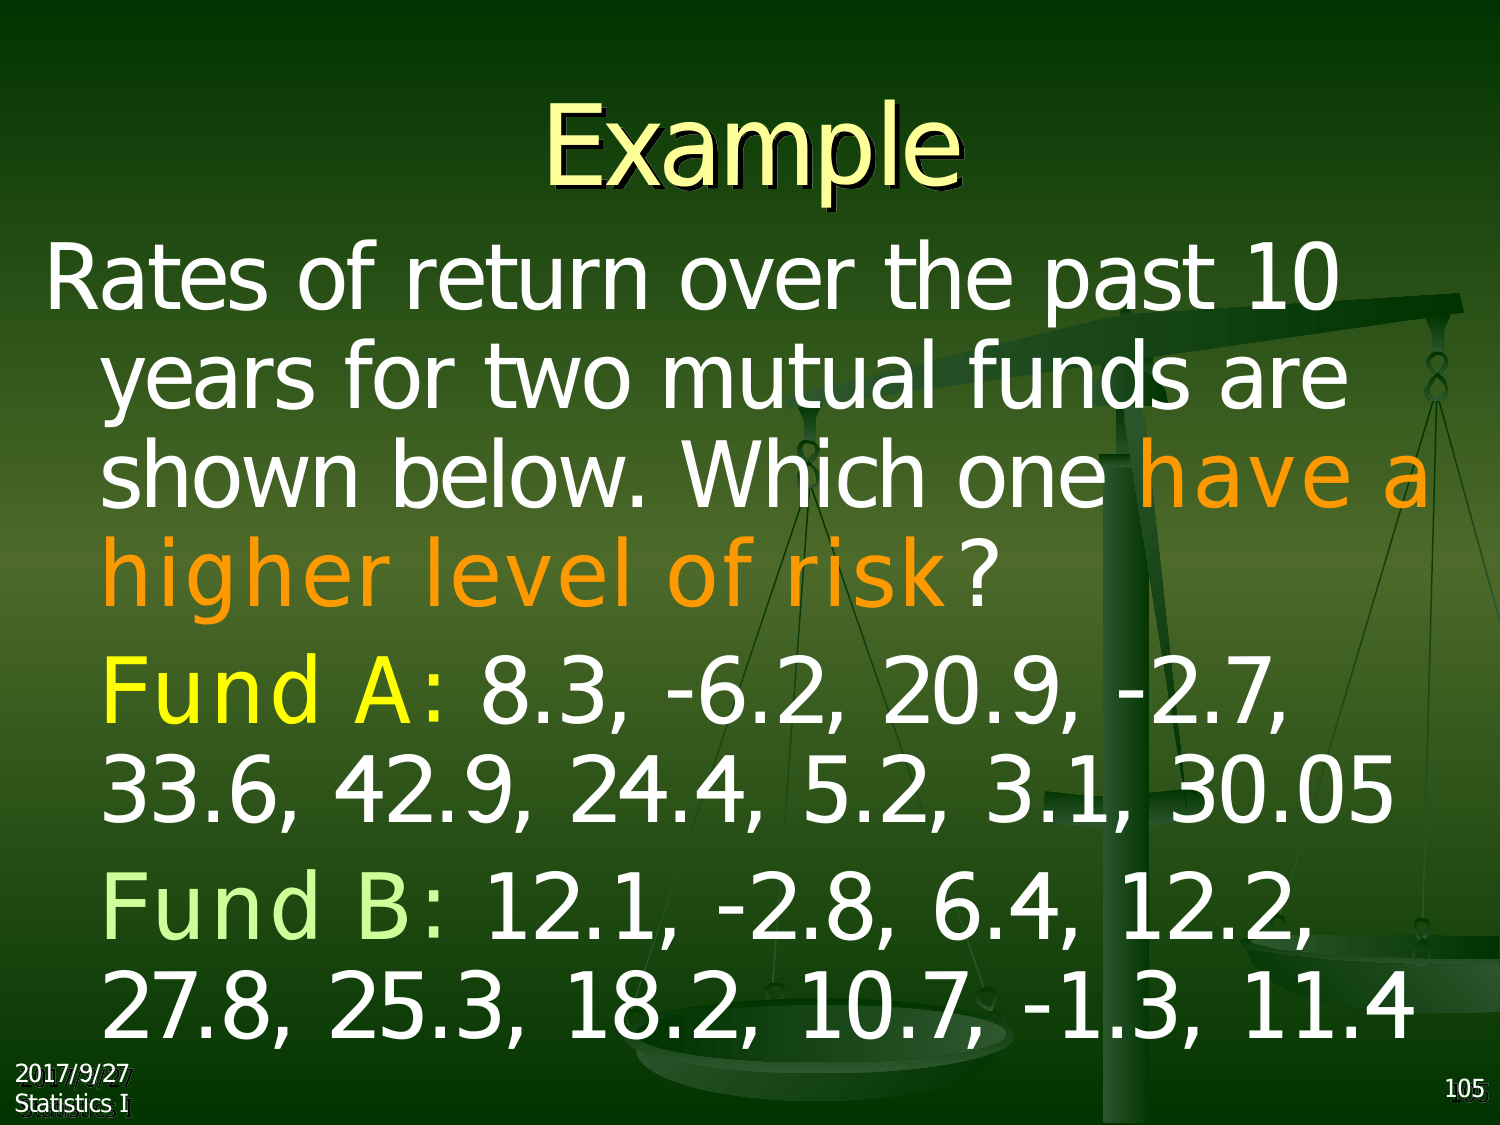

# Example
Rates of return over the past 10 years for two mutual funds are shown below. Which one have a higher level of risk?
	Fund A: 8.3, -6.2, 20.9, -2.7, 33.6, 42.9, 24.4, 5.2, 3.1, 30.05
	Fund B: 12.1, -2.8, 6.4, 12.2, 27.8, 25.3, 18.2, 10.7, -1.3, 11.4
2017/9/27
Statistics I
105